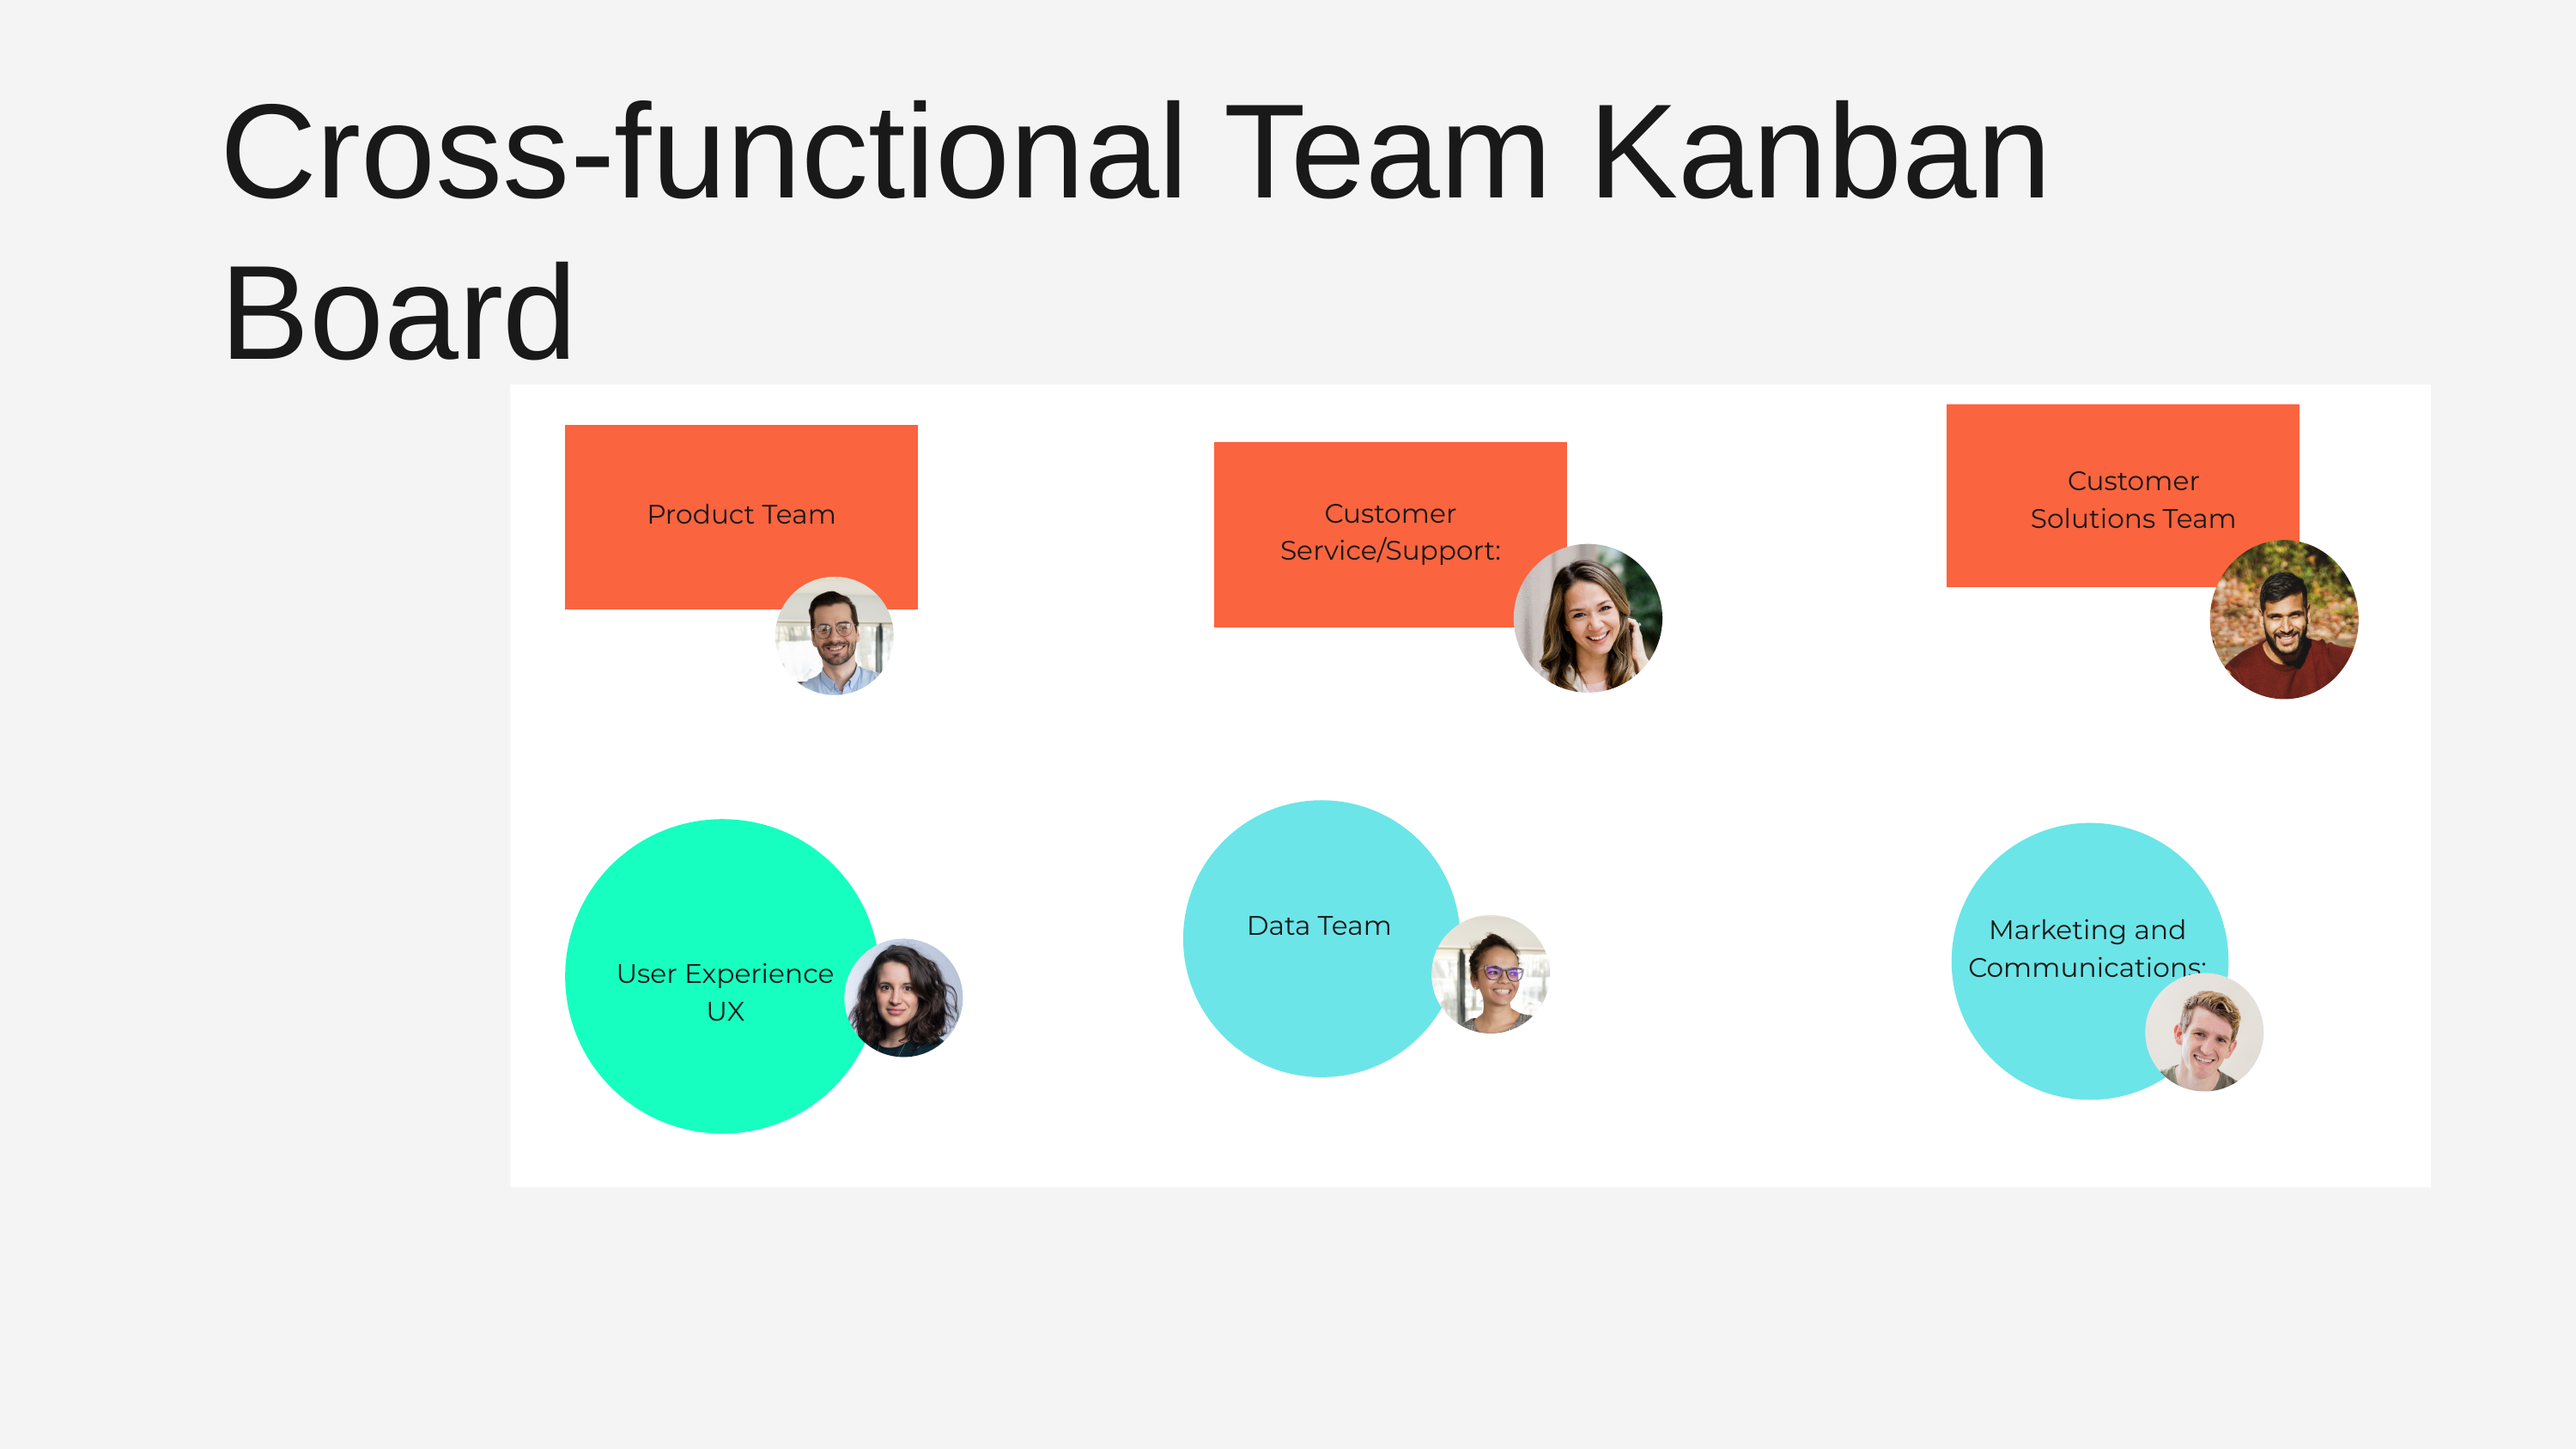

Cross-functional Team Kanban Board

Customer Solutions Team

Product Team

Customer Service/Support:

Data Team

User Experience UX

Marketing and Communications: